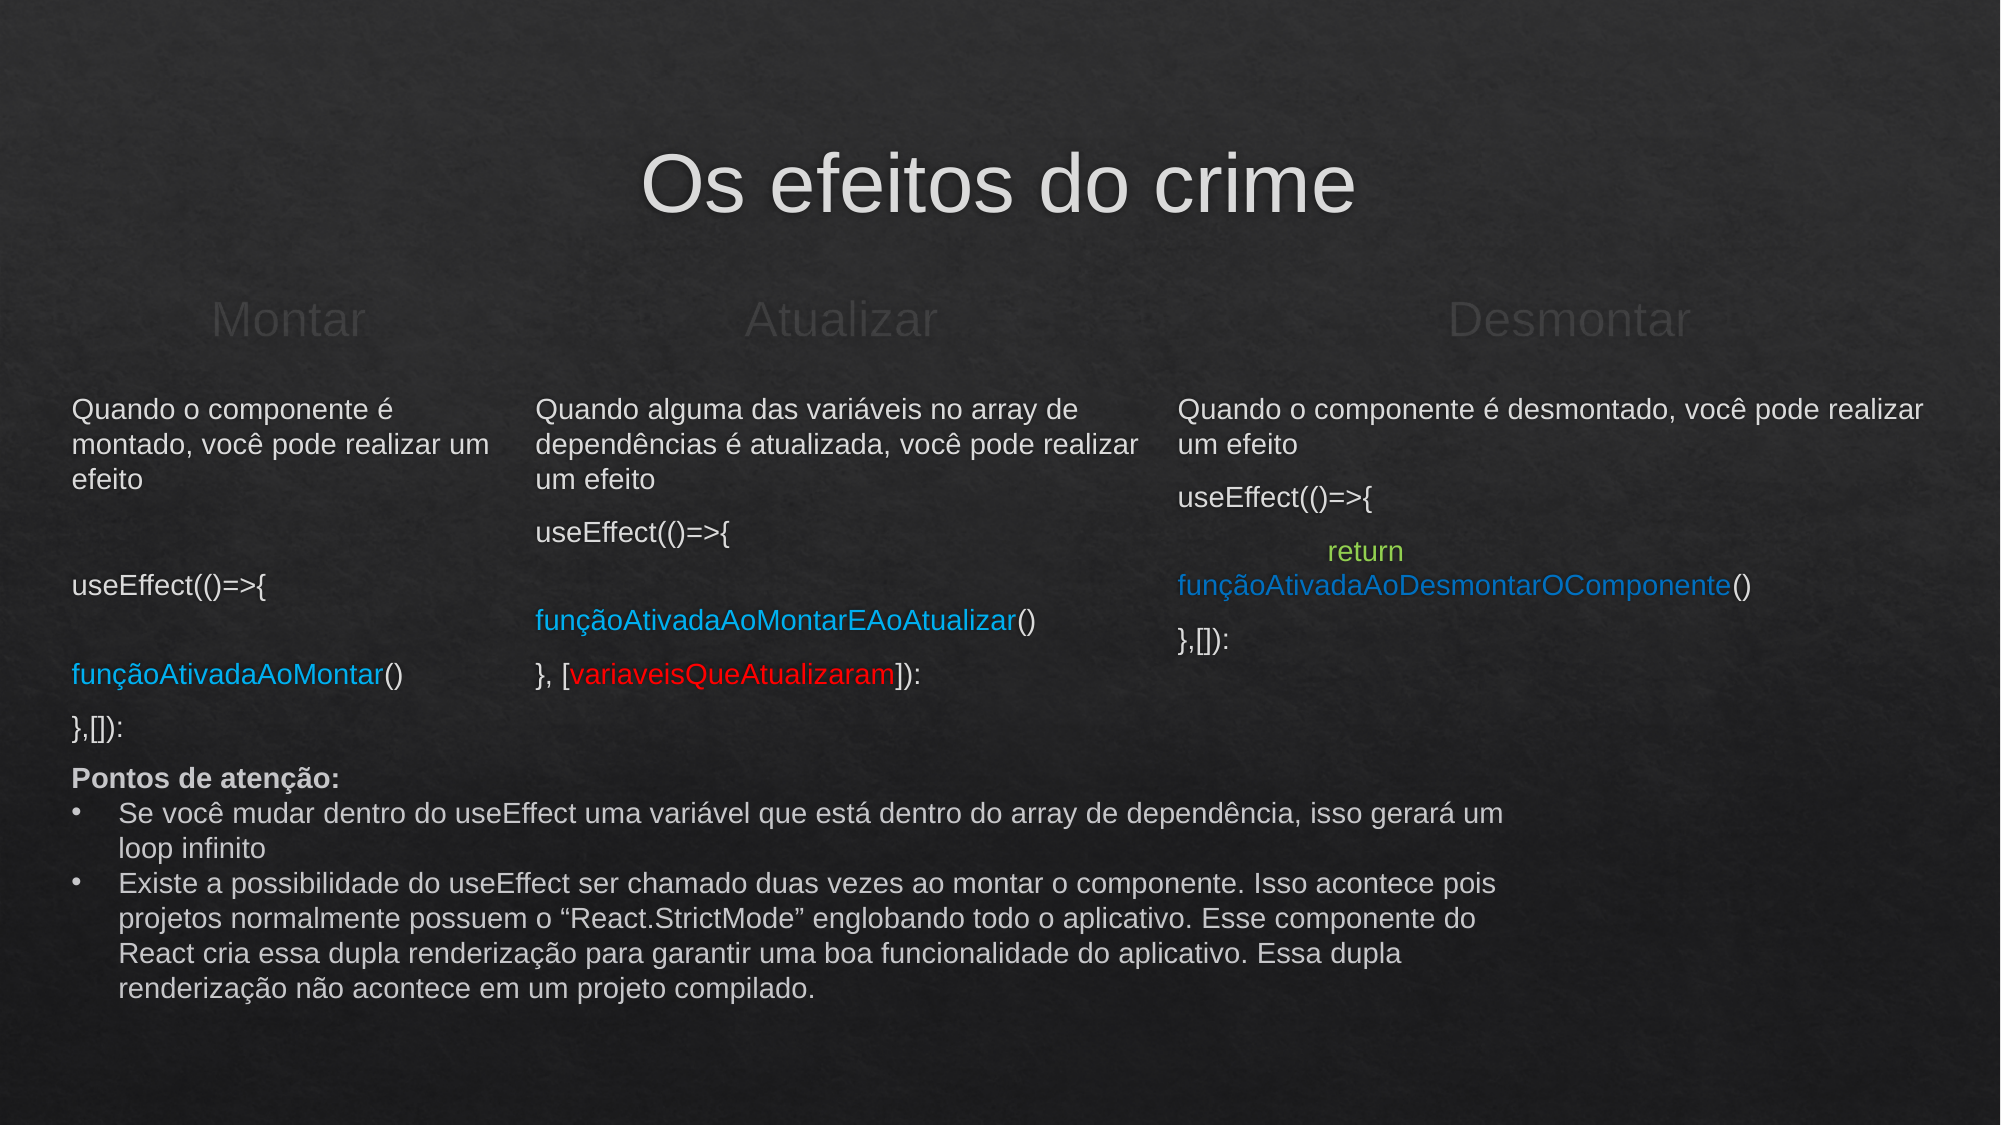

# Os efeitos do crime
Montar
Atualizar
Desmontar
Quando o componente é montado, você pode realizar um efeito

useEffect(()=>{
	funçãoAtivadaAoMontar()
},[]):
Quando alguma das variáveis no array de dependências é atualizada, você pode realizar um efeito
useEffect(()=>{
	funçãoAtivadaAoMontarEAoAtualizar()
}, [variaveisQueAtualizaram]):

Quando o componente é desmontado, você pode realizar um efeito
useEffect(()=>{
	return funçãoAtivadaAoDesmontarOComponente()
},[]):

Pontos de atenção:
Se você mudar dentro do useEffect uma variável que está dentro do array de dependência, isso gerará um loop infinito
Existe a possibilidade do useEffect ser chamado duas vezes ao montar o componente. Isso acontece pois projetos normalmente possuem o “React.StrictMode” englobando todo o aplicativo. Esse componente do React cria essa dupla renderização para garantir uma boa funcionalidade do aplicativo. Essa dupla renderização não acontece em um projeto compilado.